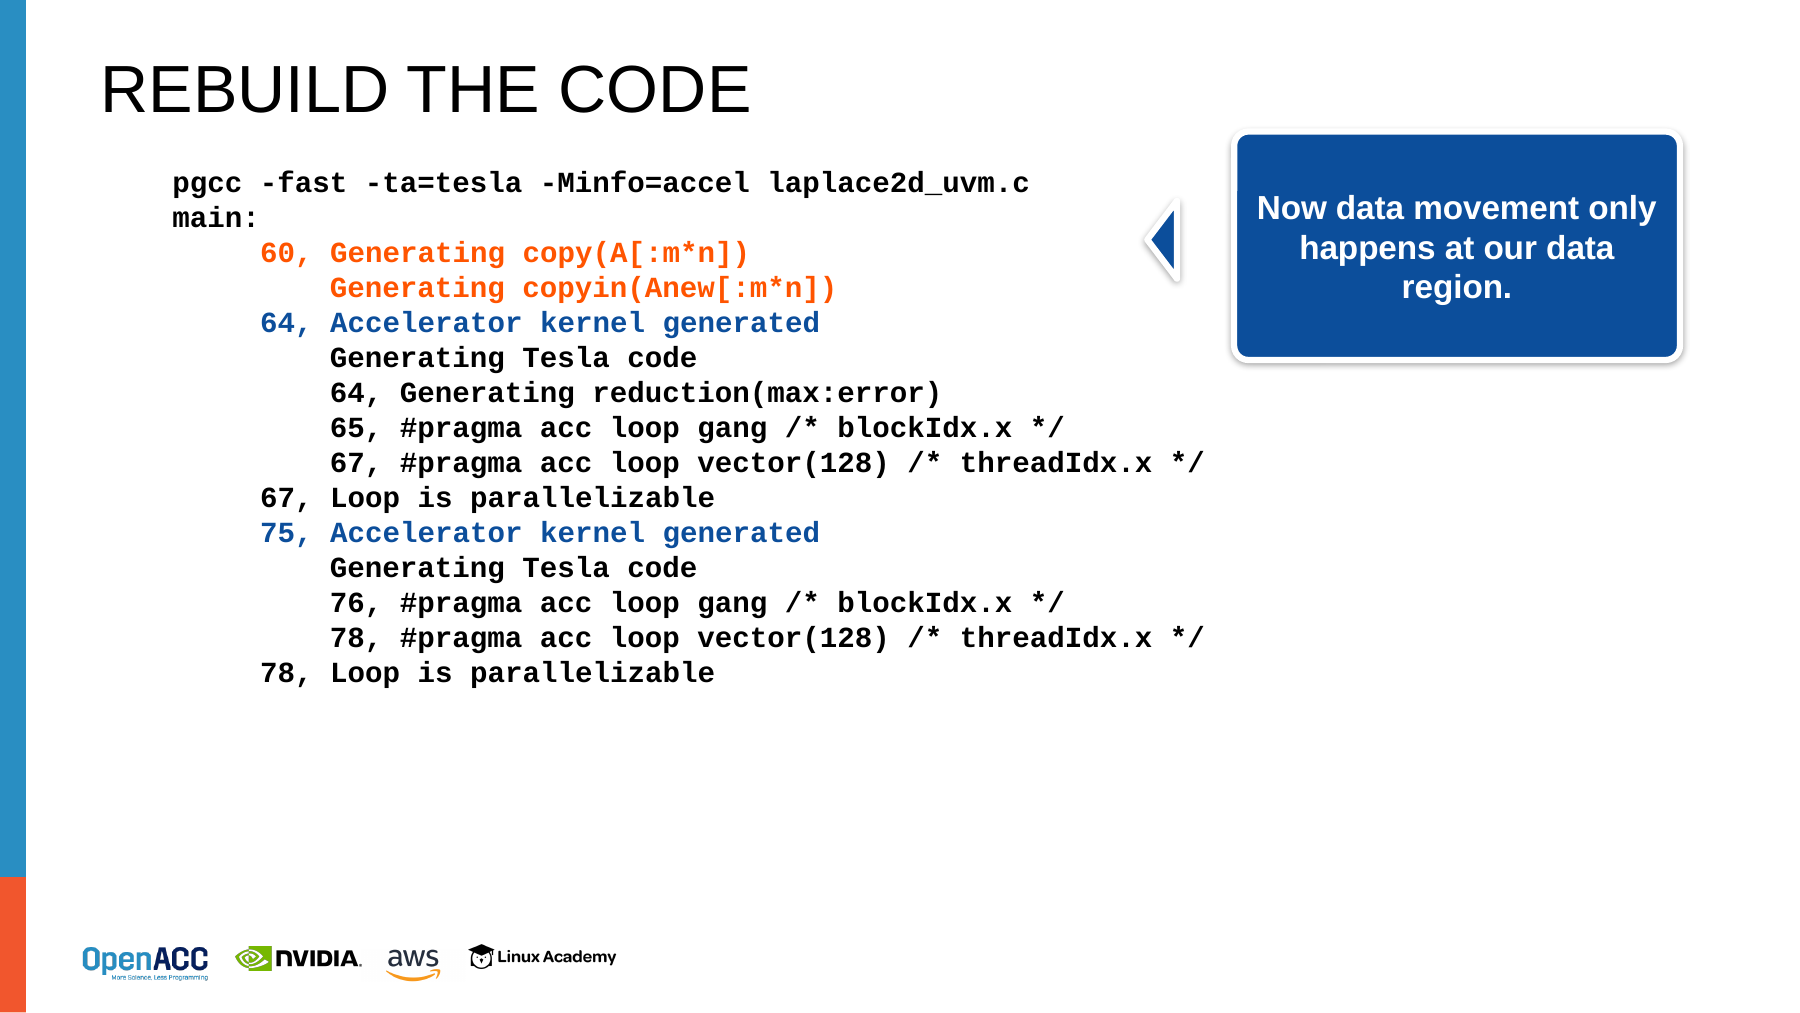

# Rebuild the Code
Now data movement only happens at our data region.

pgcc -fast -ta=tesla -Minfo=accel laplace2d_uvm.c
main:
     60, Generating copy(A[:m*n])
         Generating copyin(Anew[:m*n])
     64, Accelerator kernel generated
         Generating Tesla code
         64, Generating reduction(max:error)
         65, #pragma acc loop gang /* blockIdx.x */
         67, #pragma acc loop vector(128) /* threadIdx.x */
     67, Loop is parallelizable
     75, Accelerator kernel generated
         Generating Tesla code
         76, #pragma acc loop gang /* blockIdx.x */
         78, #pragma acc loop vector(128) /* threadIdx.x */
     78, Loop is parallelizable